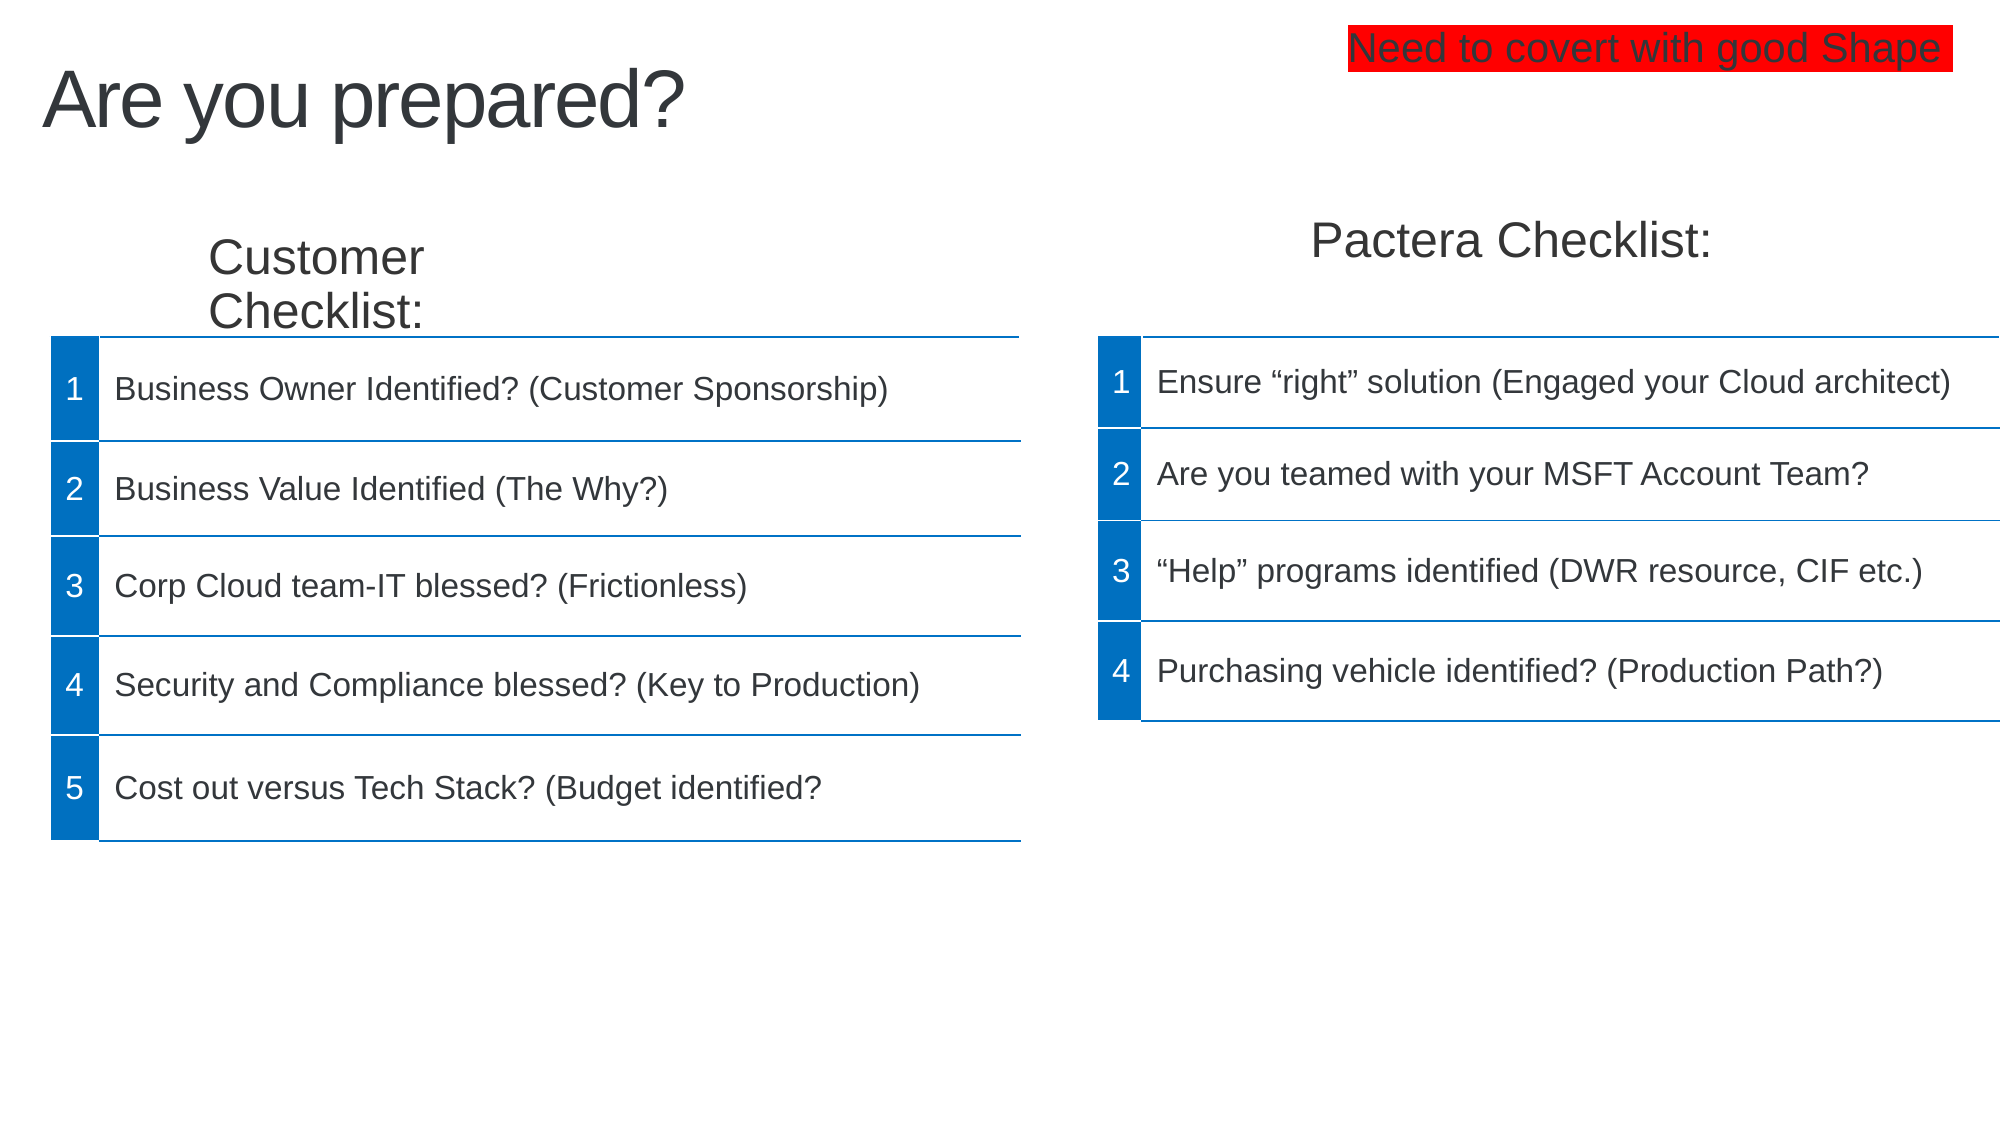

Need to covert with good Shape
Are you prepared?
Pactera Checklist:
Customer Checklist:
| 1 | Business Owner Identified? (Customer Sponsorship) |
| --- | --- |
| 2 | Business Value Identified (The Why?) |
| 3 | Corp Cloud team-IT blessed? (Frictionless) |
| 4 | Security and Compliance blessed? (Key to Production) |
| 5 | Cost out versus Tech Stack? (Budget identified? |
| 1 | Ensure “right” solution (Engaged your Cloud architect) |
| --- | --- |
| 2 | Are you teamed with your MSFT Account Team? |
| 3 | “Help” programs identified (DWR resource, CIF etc.) |
| 4 | Purchasing vehicle identified? (Production Path?) |